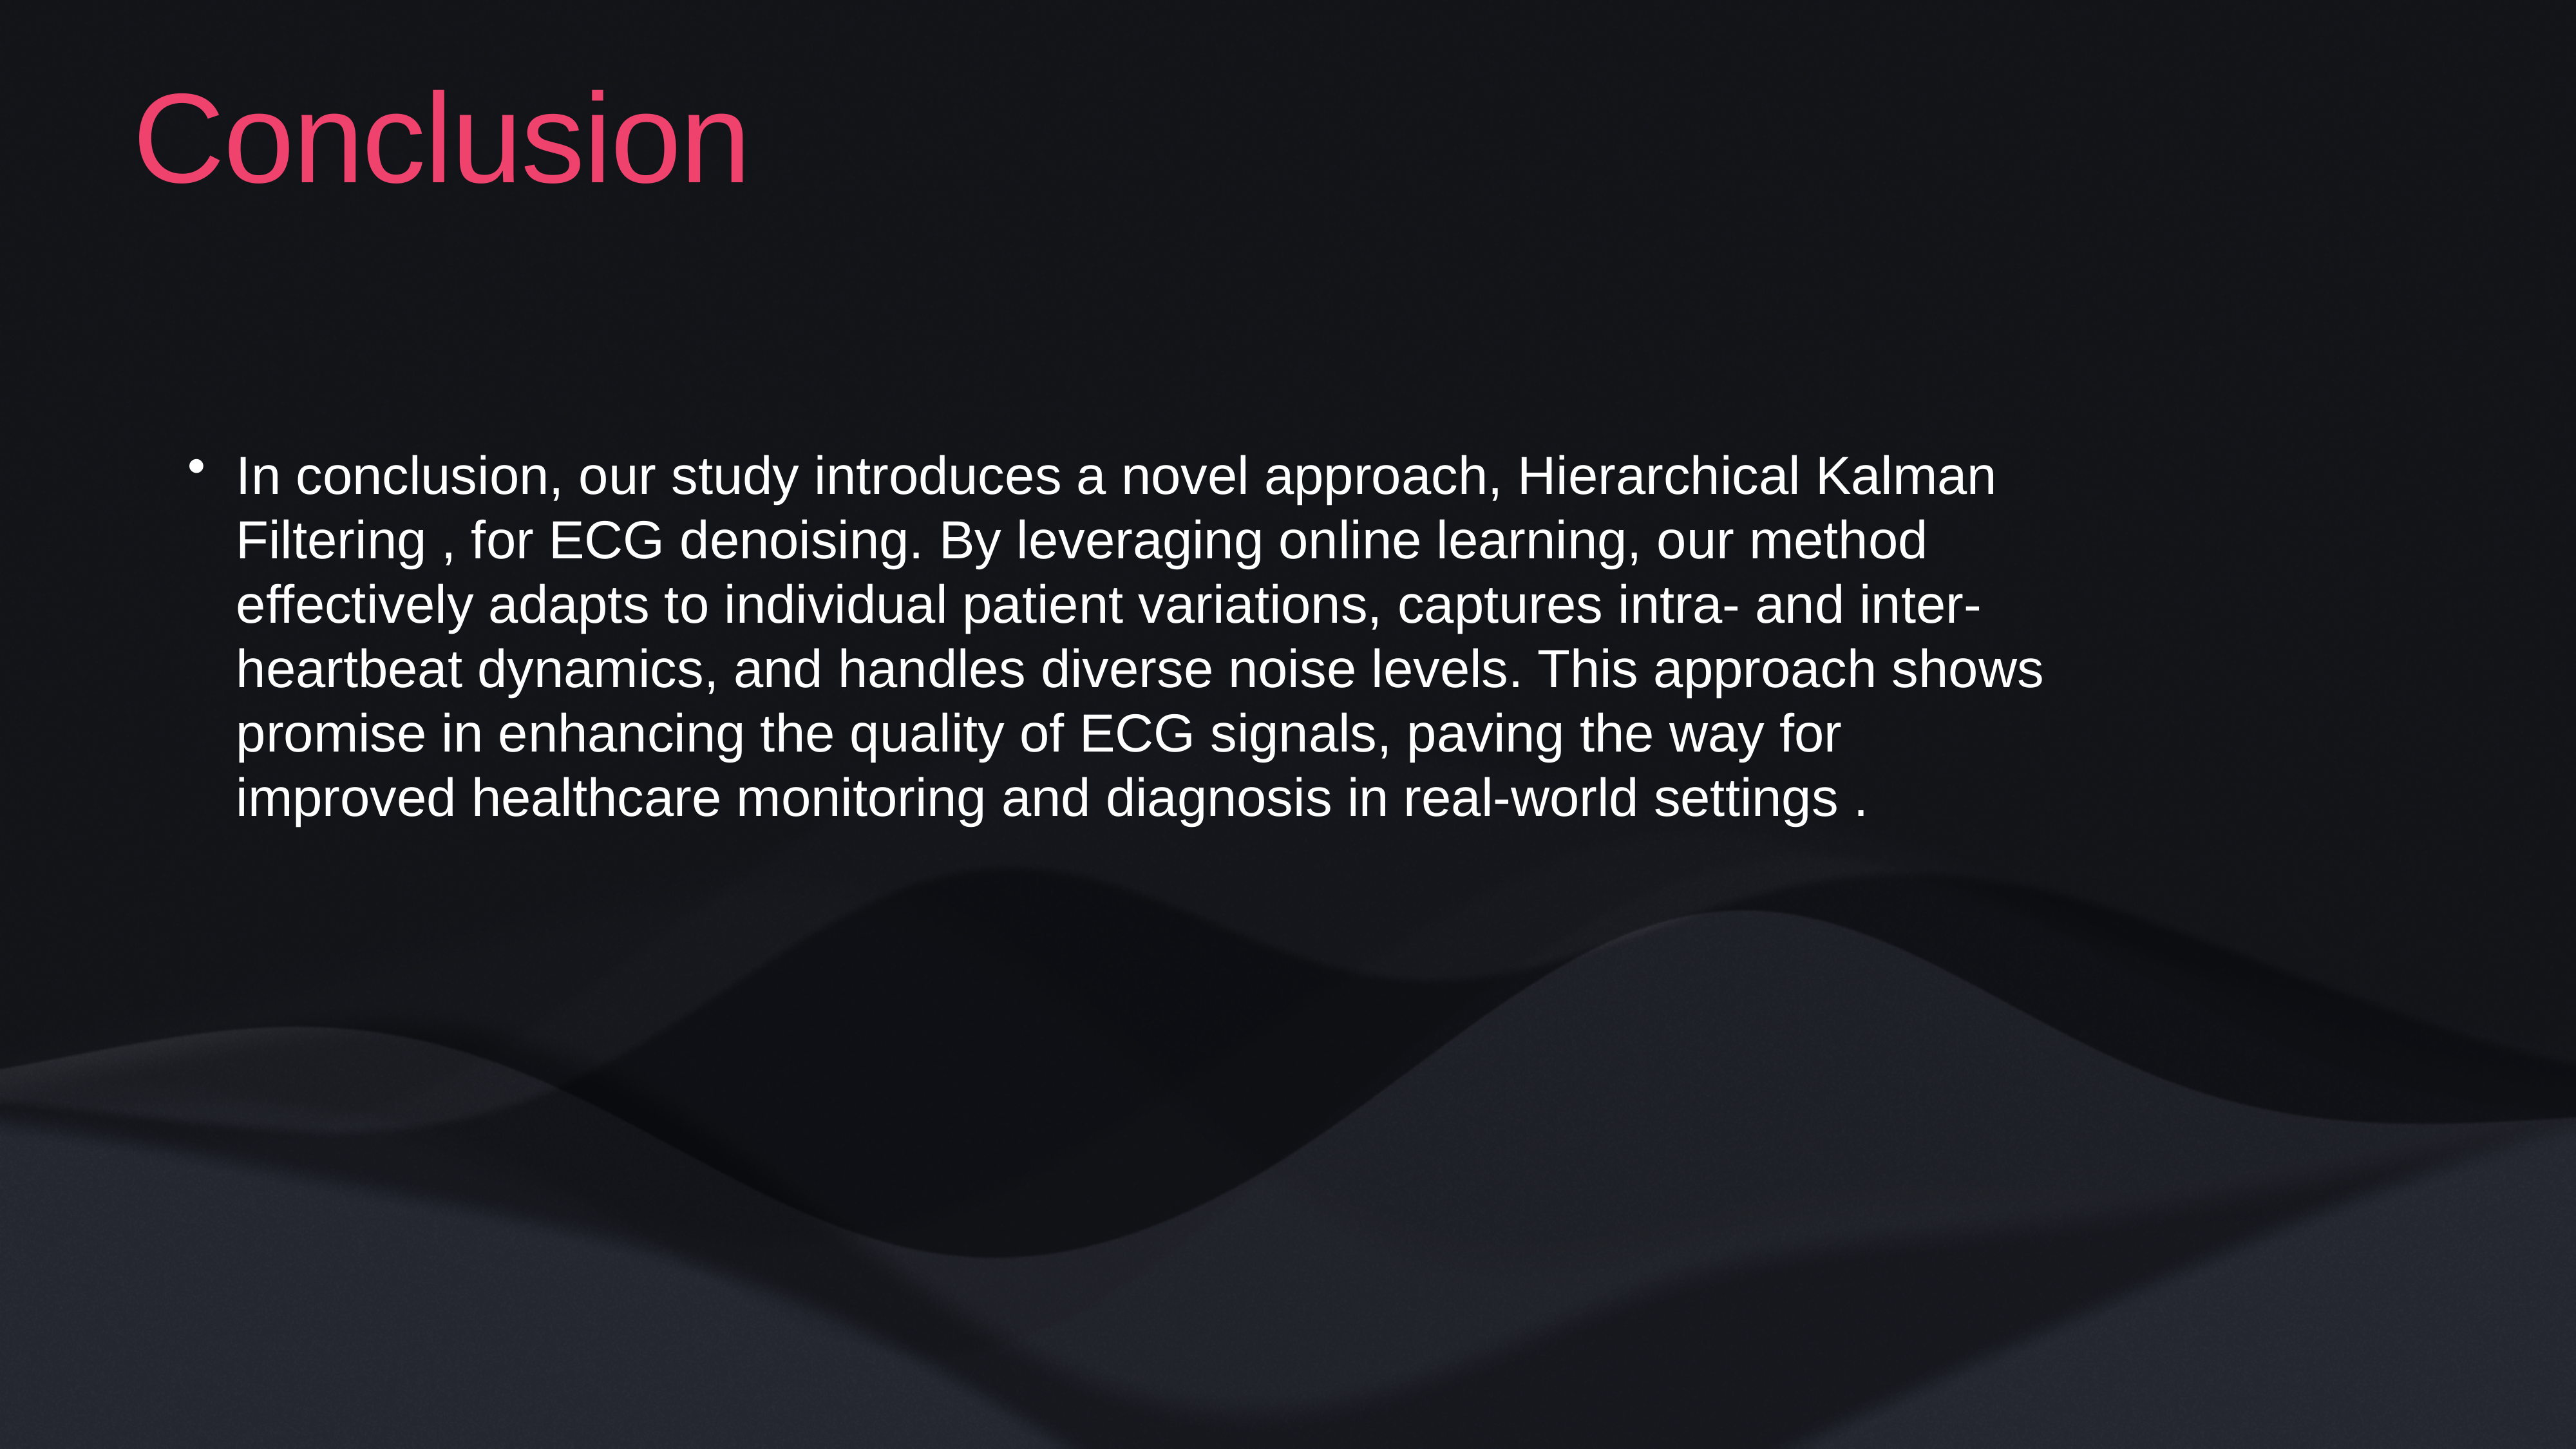

# Conclusion
In conclusion, our study introduces a novel approach, Hierarchical Kalman Filtering , for ECG denoising. By leveraging online learning, our method effectively adapts to individual patient variations, captures intra- and inter-heartbeat dynamics, and handles diverse noise levels. This approach shows promise in enhancing the quality of ECG signals, paving the way for improved healthcare monitoring and diagnosis in real-world settings .